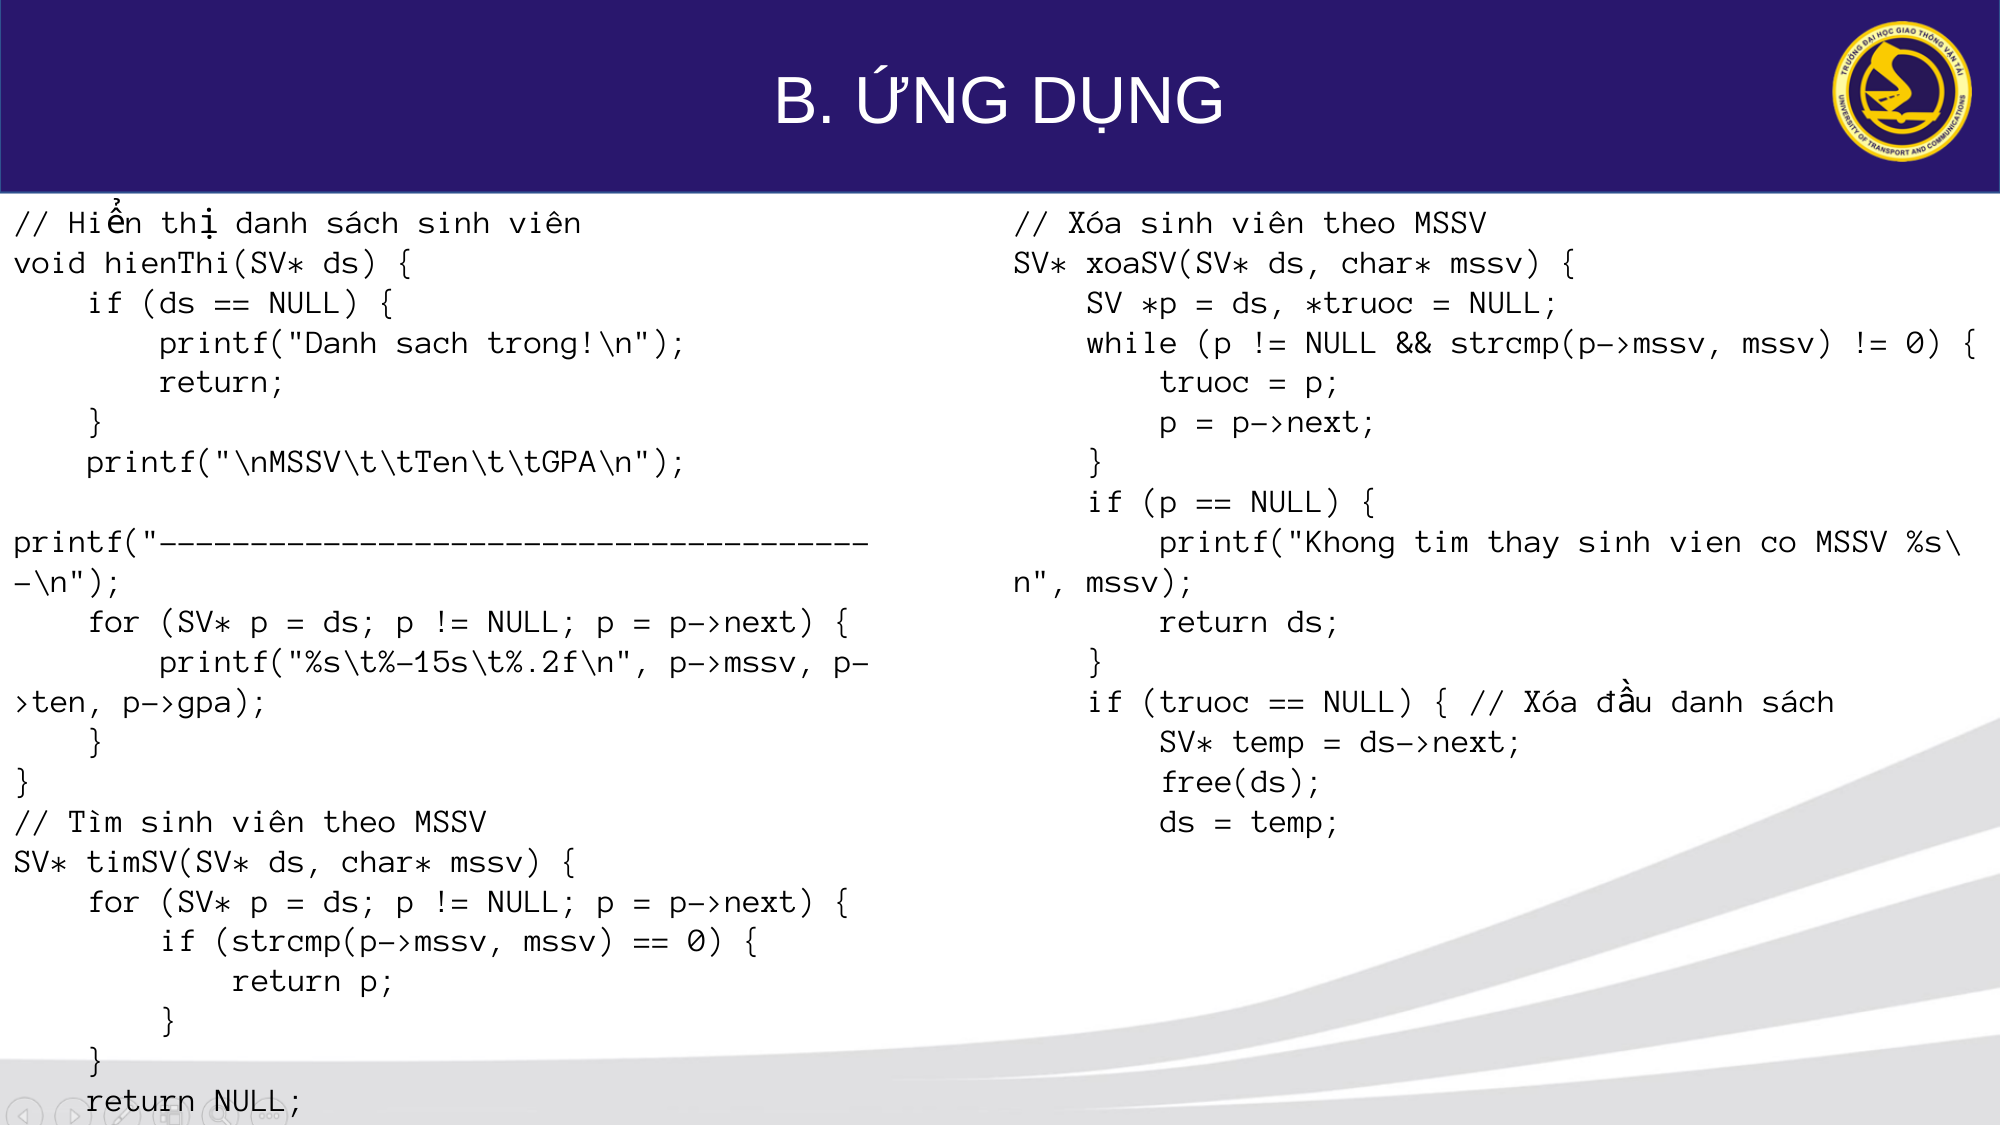

B. ỨNG DỤNG
// Hiển thị danh sách sinh viên
void hienThi(SV* ds) {
    if (ds == NULL) {
        printf("Danh sach trong!\n");
        return;
    }
    printf("\nMSSV\t\tTen\t\tGPA\n");
    printf("----------------------------------------\n");
    for (SV* p = ds; p != NULL; p = p->next) {
        printf("%s\t%-15s\t%.2f\n", p->mssv, p->ten, p->gpa);
    }
}
// Tìm sinh viên theo MSSV
SV* timSV(SV* ds, char* mssv) {
    for (SV* p = ds; p != NULL; p = p->next) {
        if (strcmp(p->mssv, mssv) == 0) {
            return p;
        }
    }
    return NULL;
}

// Xóa sinh viên theo MSSV
SV* xoaSV(SV* ds, char* mssv) {
    SV *p = ds, *truoc = NULL;
    while (p != NULL && strcmp(p->mssv, mssv) != 0) {
        truoc = p;
        p = p->next;
    }
    if (p == NULL) {
        printf("Khong tim thay sinh vien co MSSV %s\n", mssv);
        return ds;
    }
    if (truoc == NULL) { // Xóa đầu danh sách
        SV* temp = ds->next;
        free(ds);
        ds = temp;